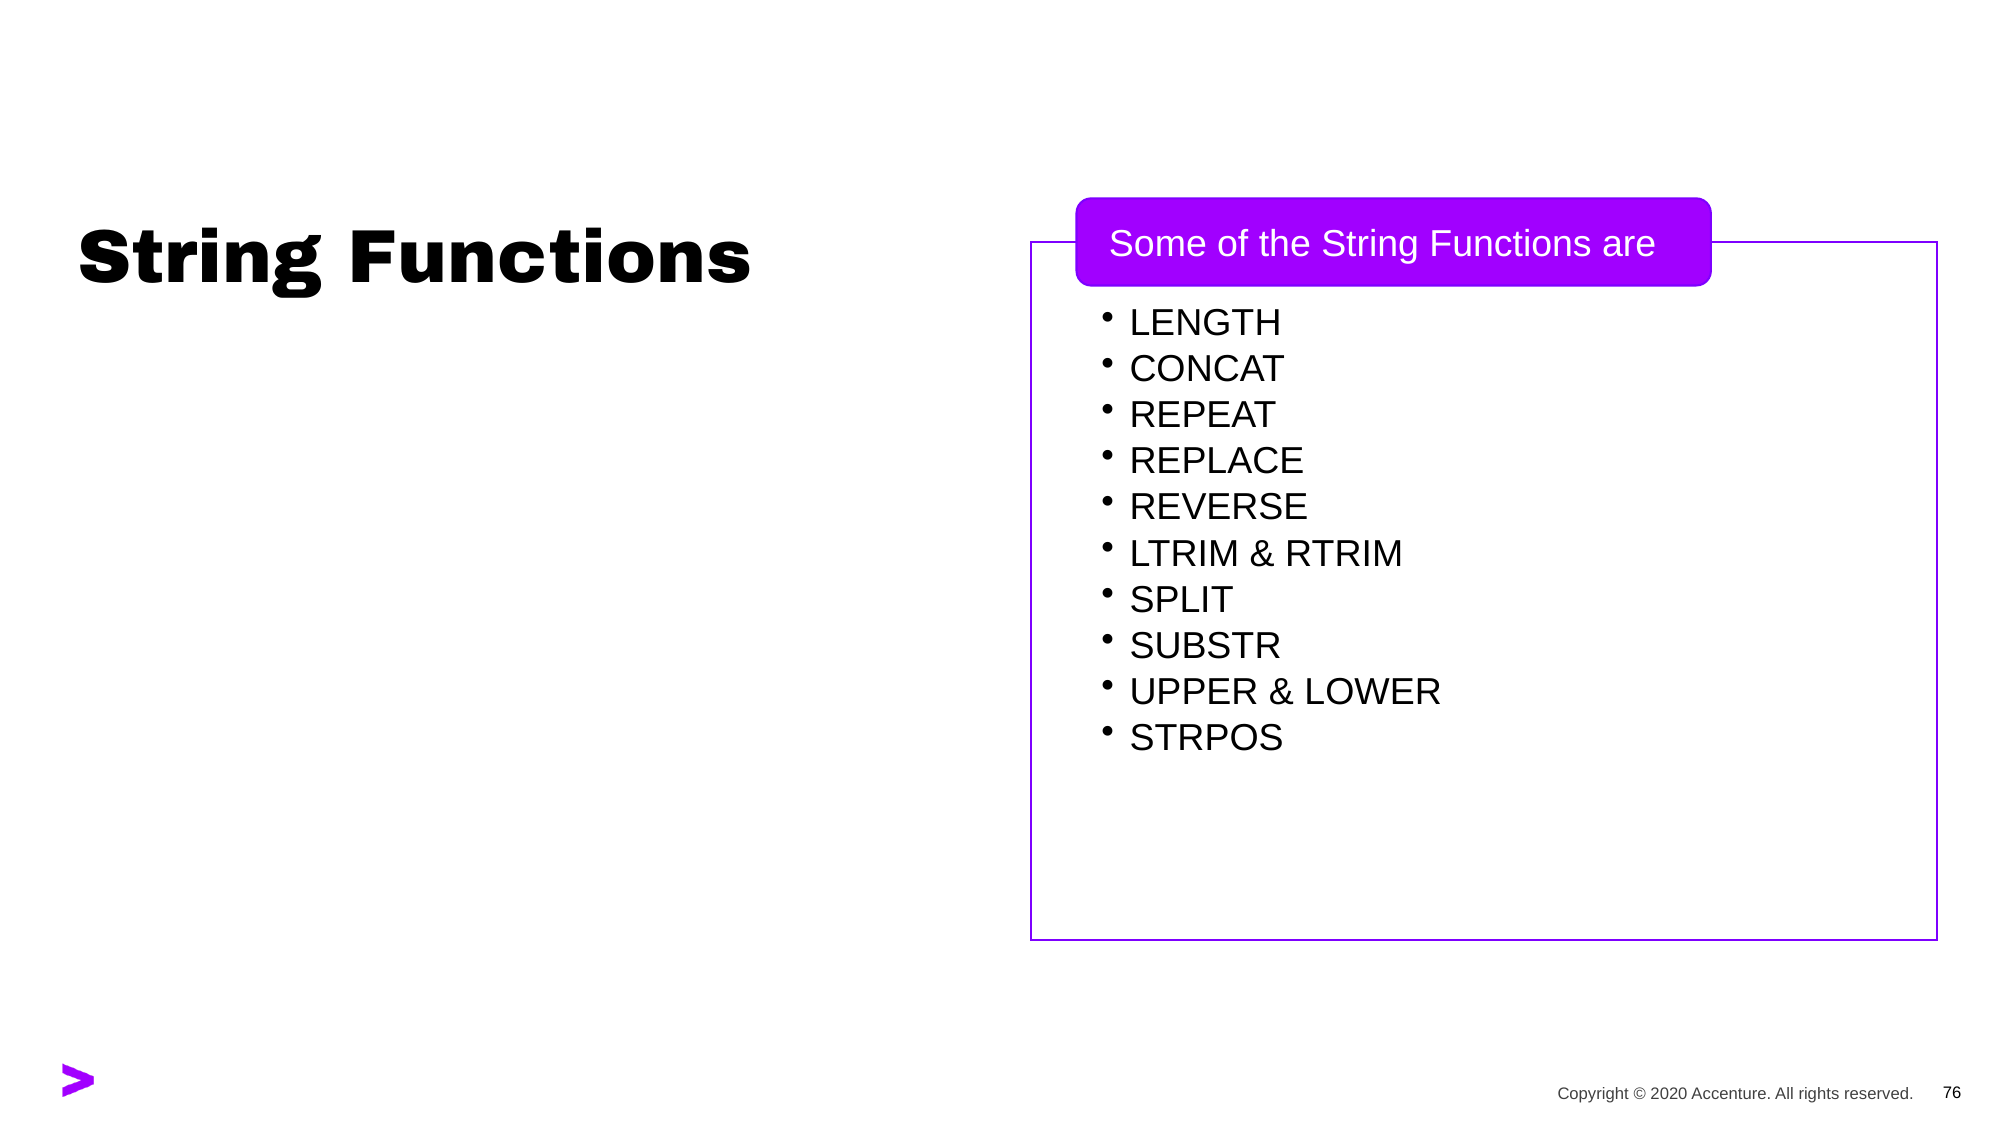

LENGTH
CONCAT
REPEAT
REPLACE
REVERSE
LTRIM & RTRIM
SPLIT
SUBSTR
UPPER & LOWER
STRPOS

Some of the String Functions are

# String Functions
76